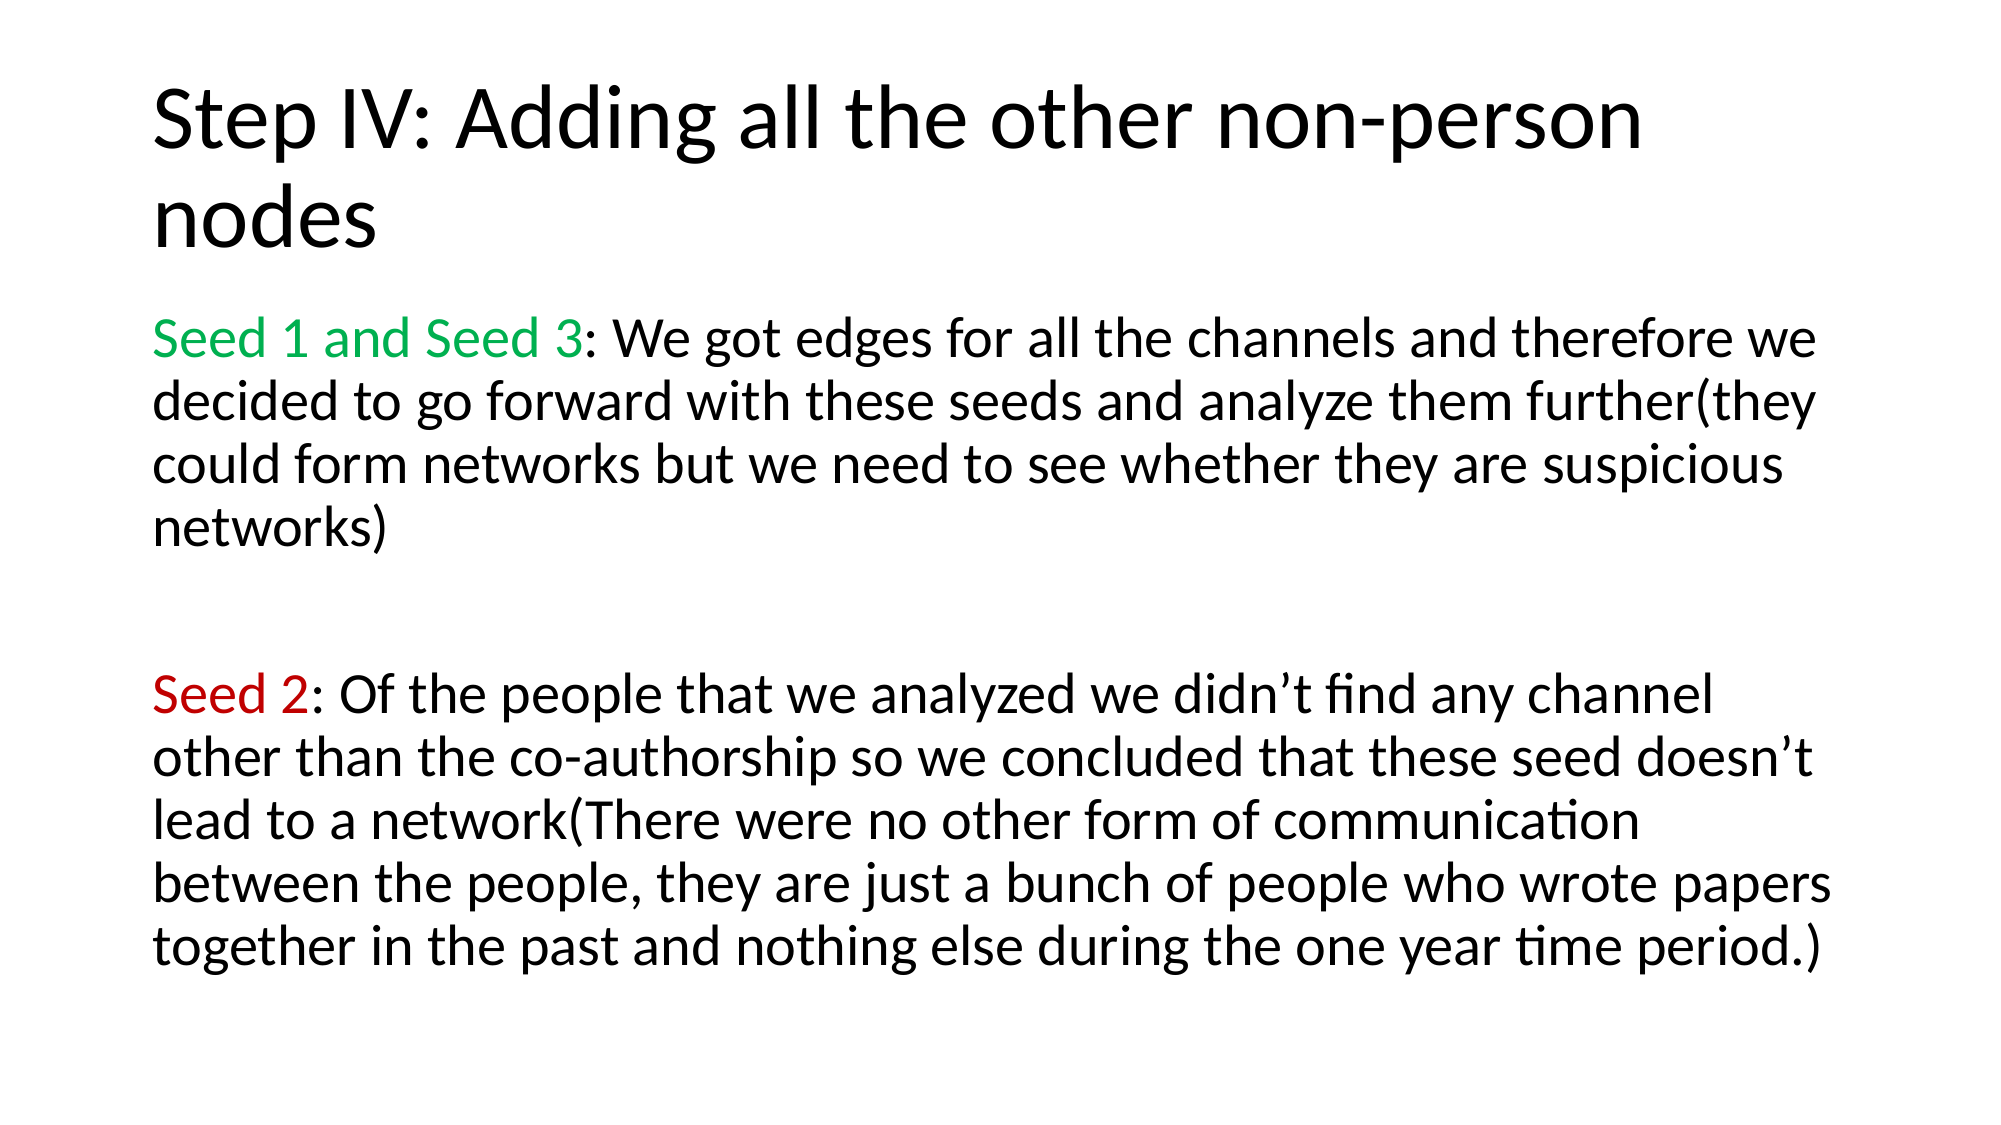

# Step IV: Adding all the other non-person nodes
Seed 1 and Seed 3: We got edges for all the channels and therefore we decided to go forward with these seeds and analyze them further(they could form networks but we need to see whether they are suspicious networks)

Seed 2: Of the people that we analyzed we didn’t find any channel other than the co-authorship so we concluded that these seed doesn’t lead to a network(There were no other form of communication between the people, they are just a bunch of people who wrote papers together in the past and nothing else during the one year time period.)